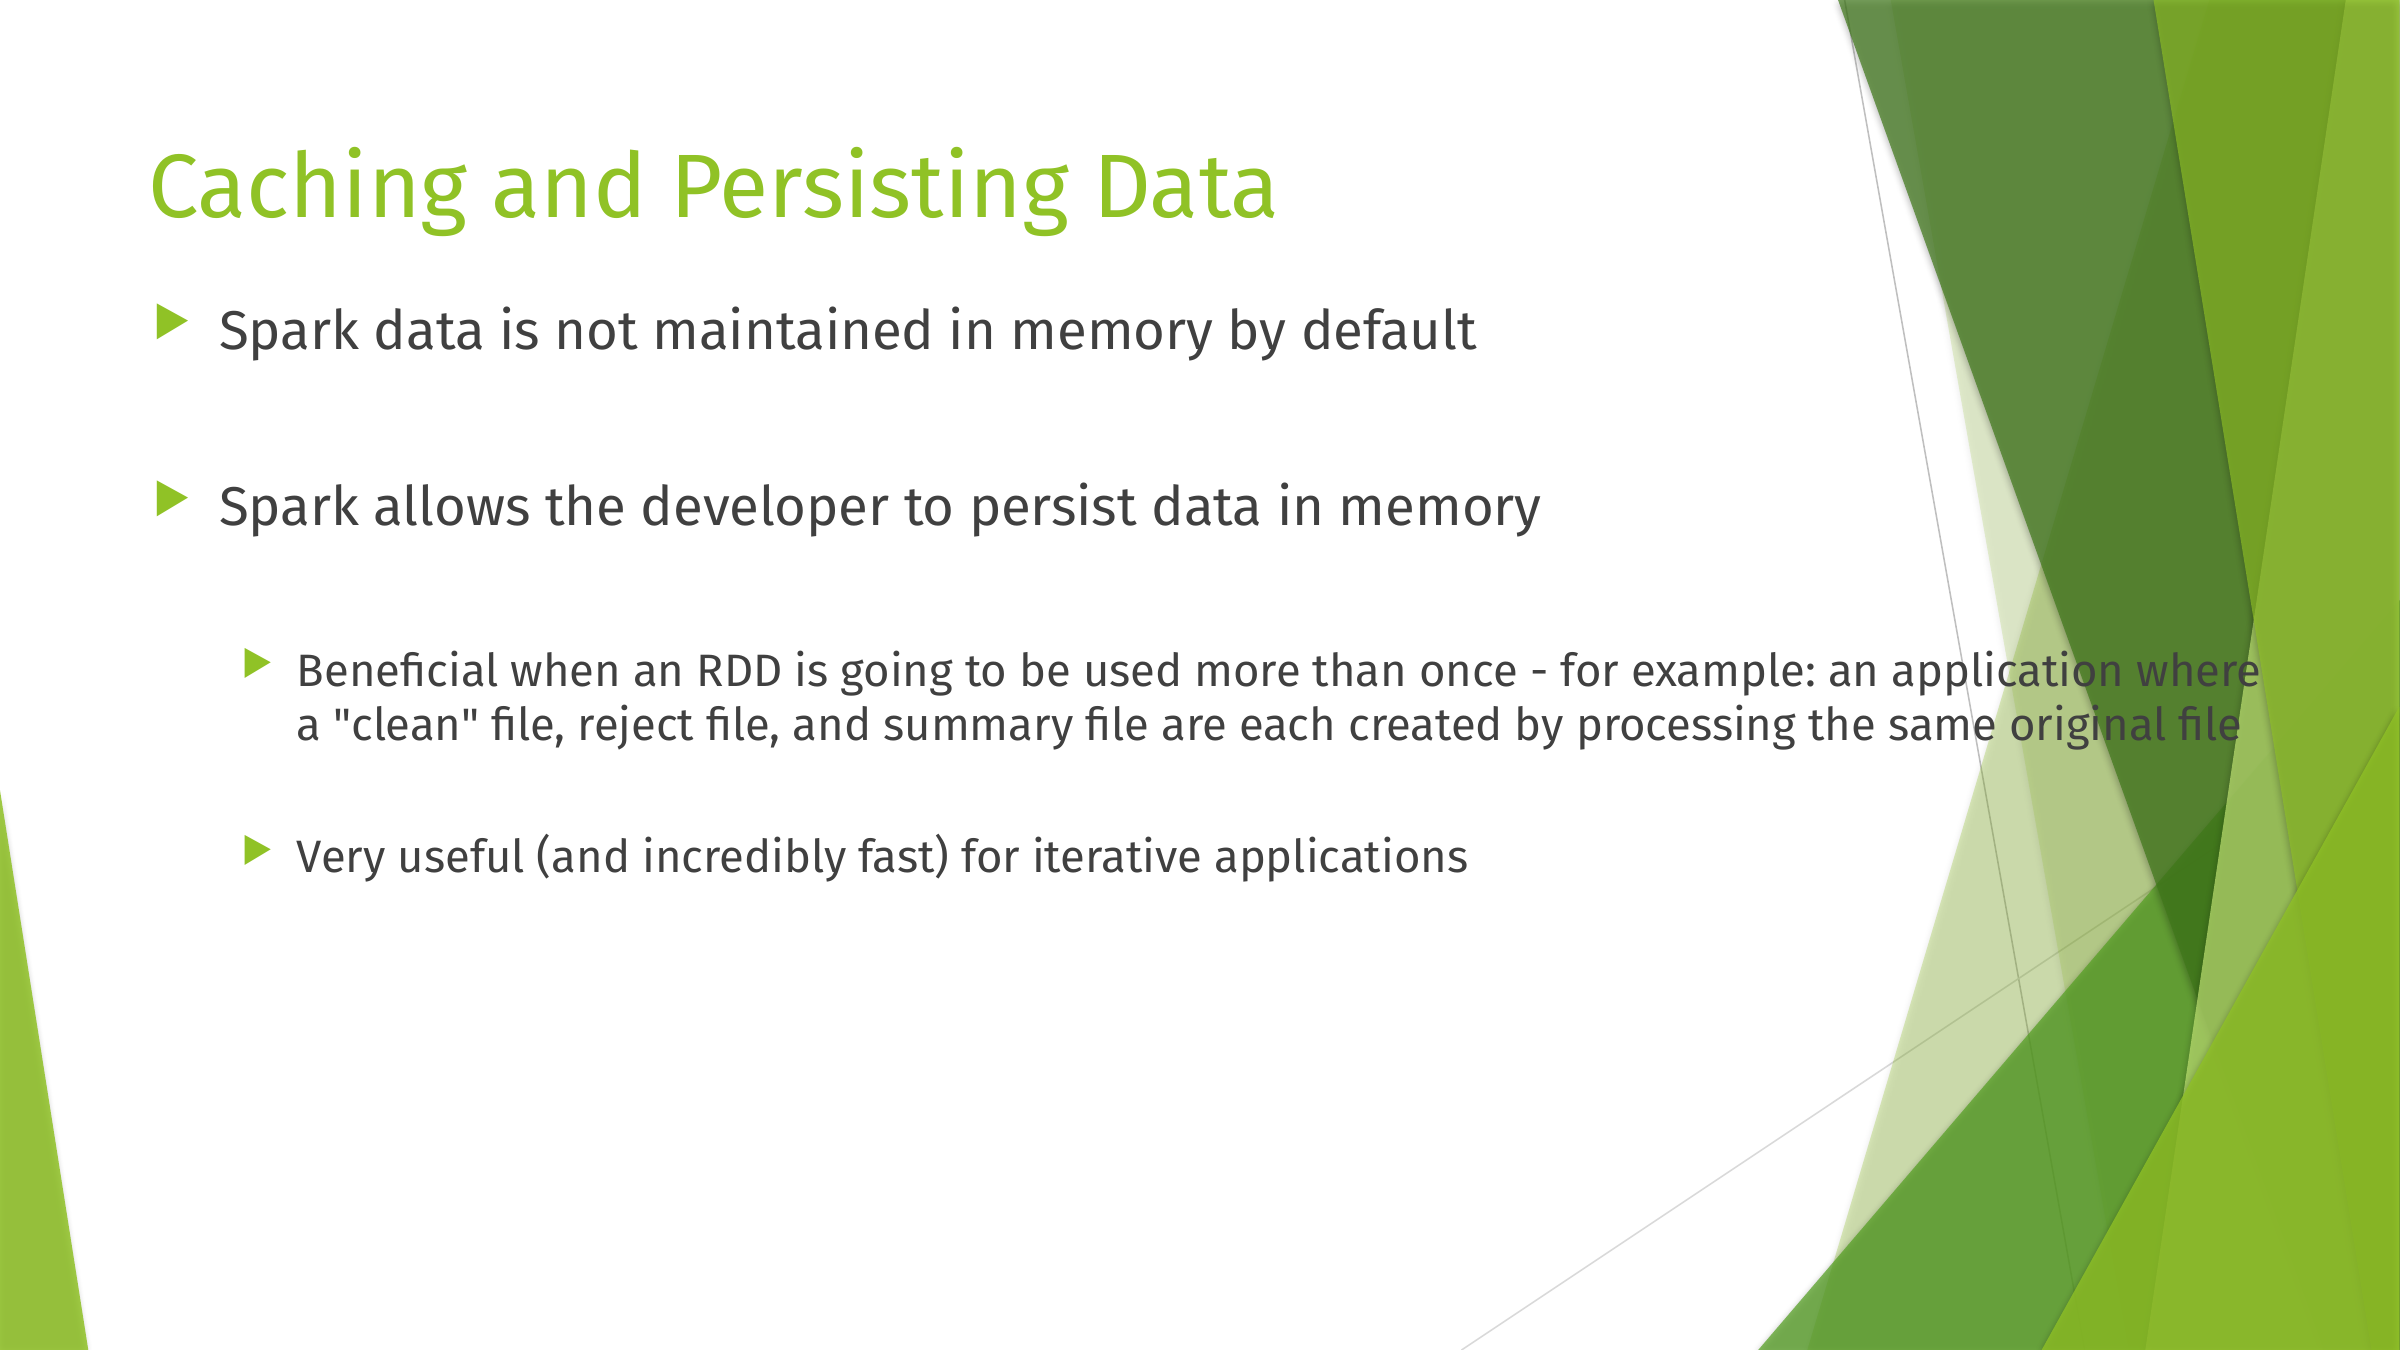

# Caching and Persisting Data
Spark data is not maintained in memory by default

Spark allows the developer to persist data in memory

Beneficial when an RDD is going to be used more than once - for example: an application where a "clean" file, reject file, and summary file are each created by processing the same original file
Very useful (and incredibly fast) for iterative applications